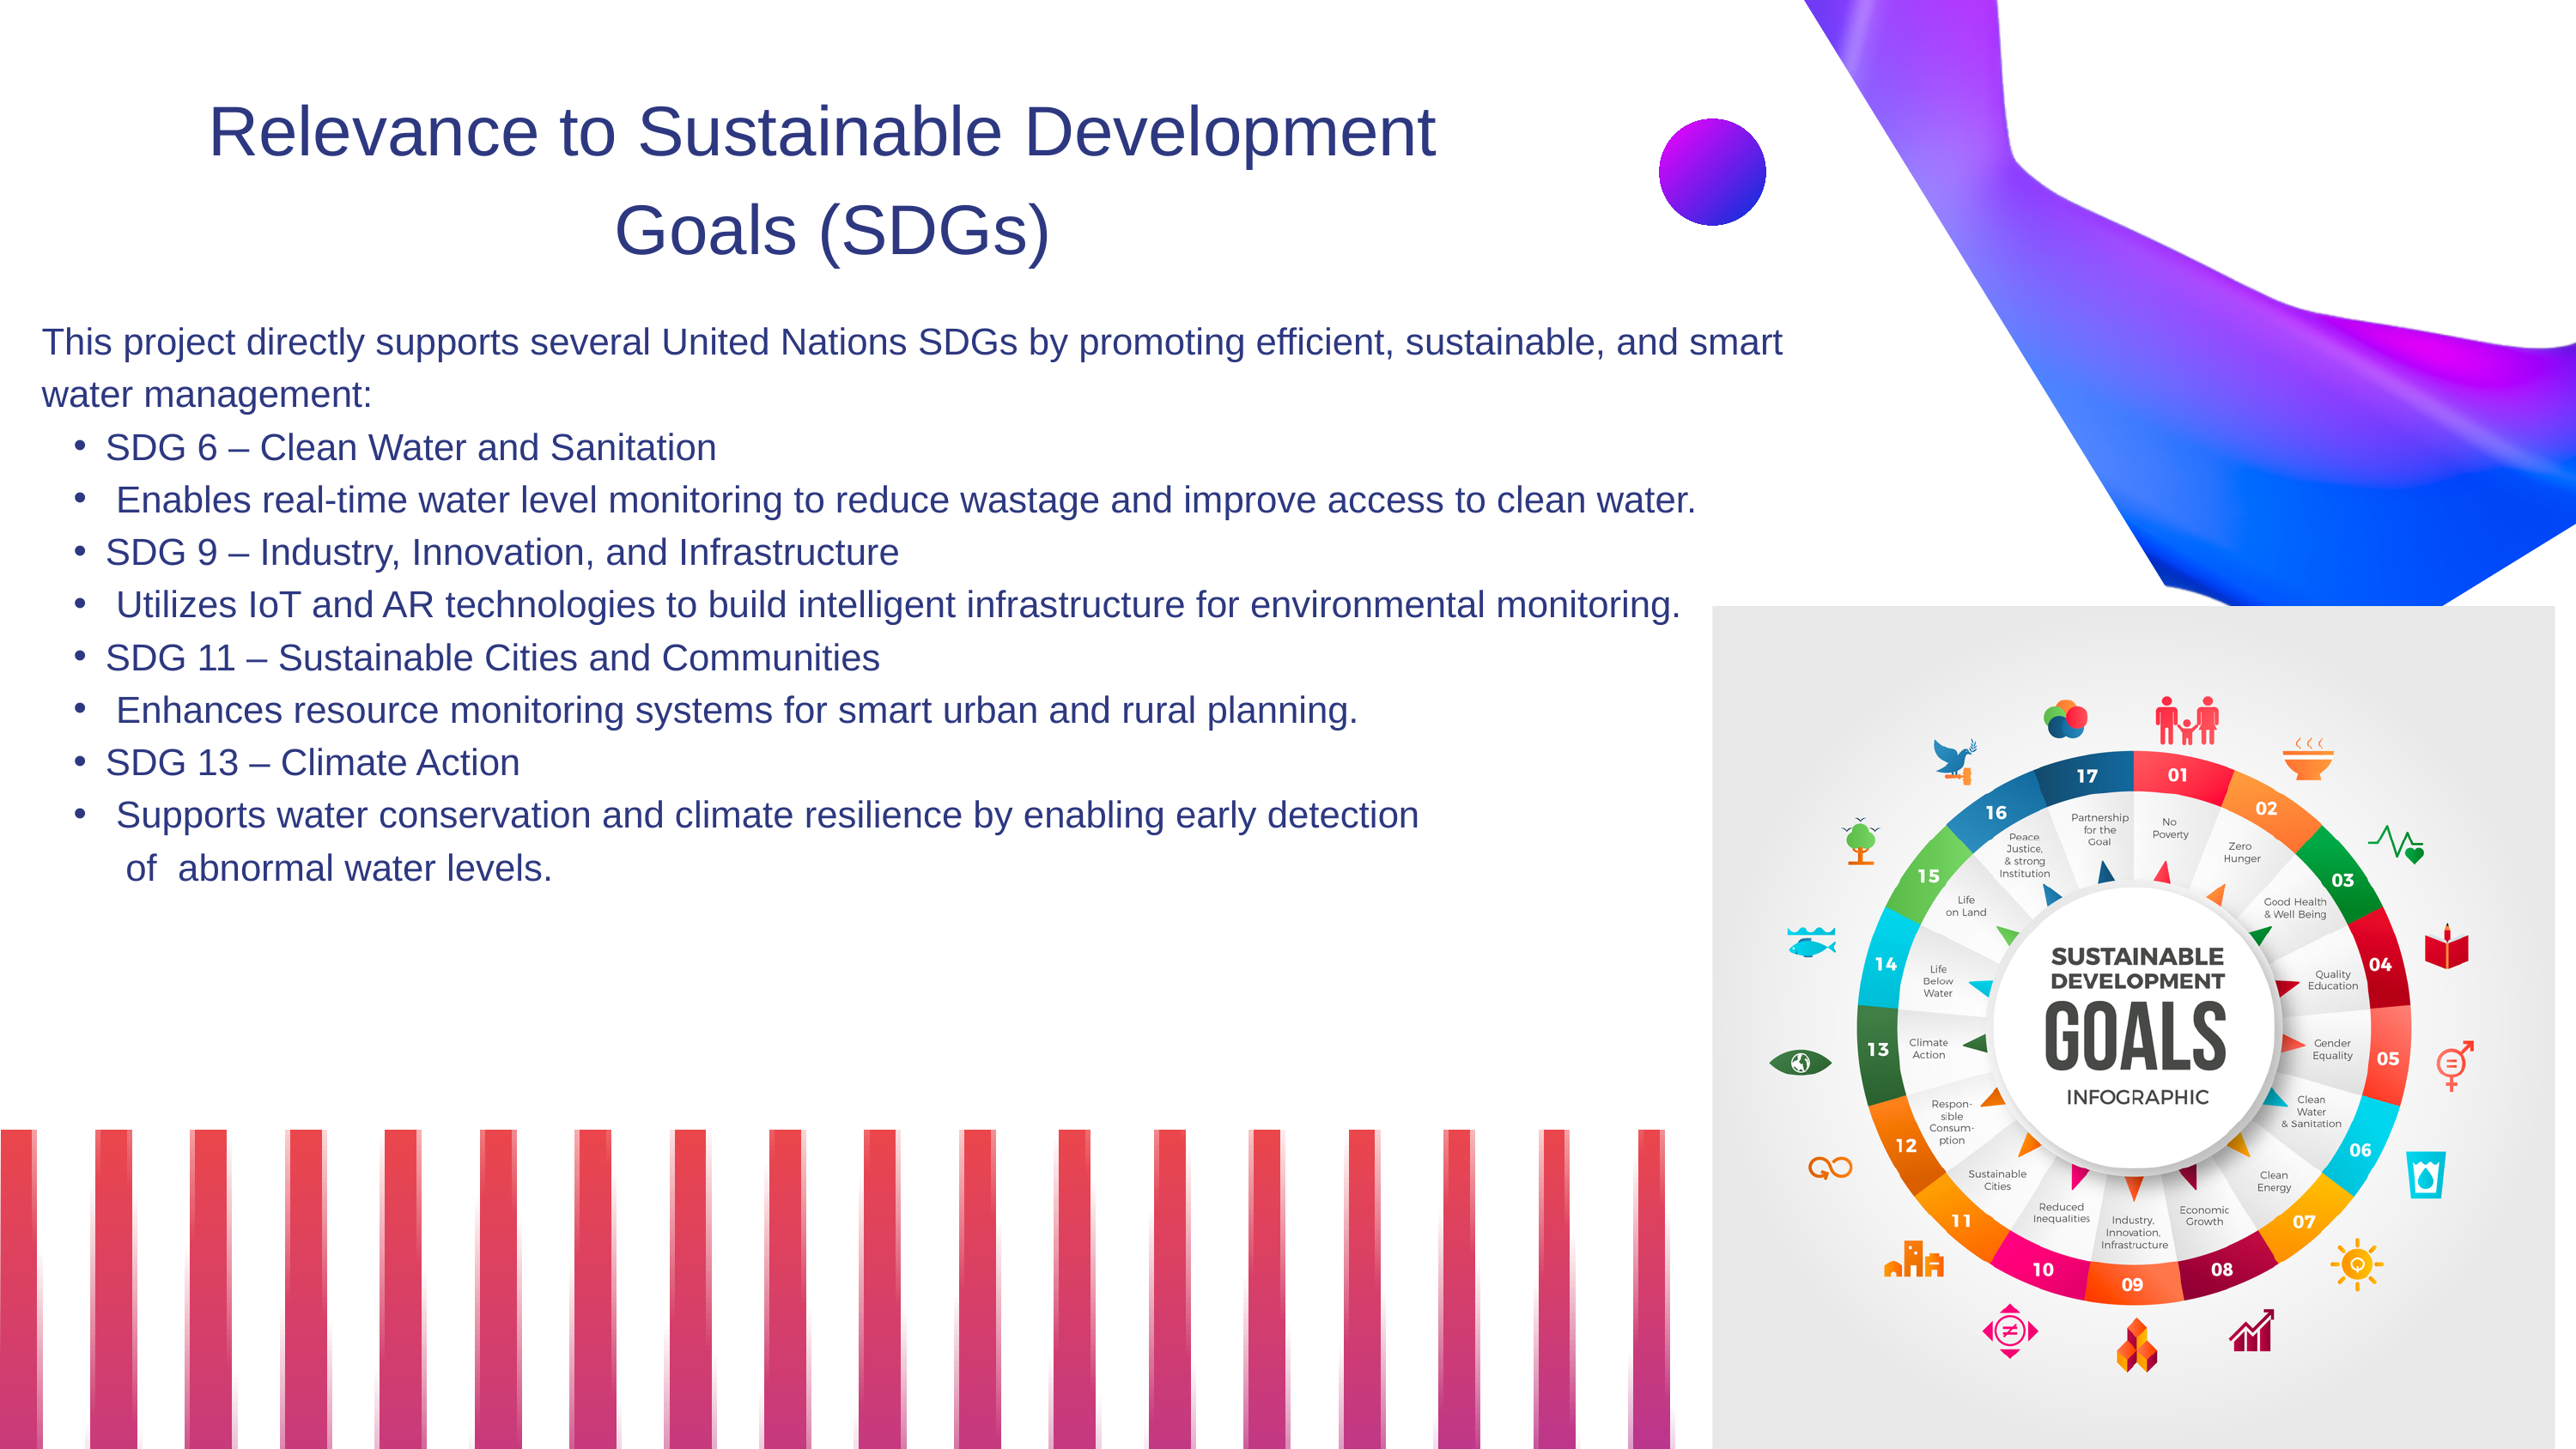

Relevance to Sustainable Development
Goals (SDGs)

This project directly supports several United Nations SDGs by promoting efficient, sustainable, and smart water management:
SDG 6 – Clean Water and Sanitation
 Enables real-time water level monitoring to reduce wastage and improve access to clean water.
SDG 9 – Industry, Innovation, and Infrastructure
 Utilizes IoT and AR technologies to build intelligent infrastructure for environmental monitoring.
SDG 11 – Sustainable Cities and Communities
 Enhances resource monitoring systems for smart urban and rural planning.
SDG 13 – Climate Action
 Supports water conservation and climate resilience by enabling early detection
        of  abnormal water levels.